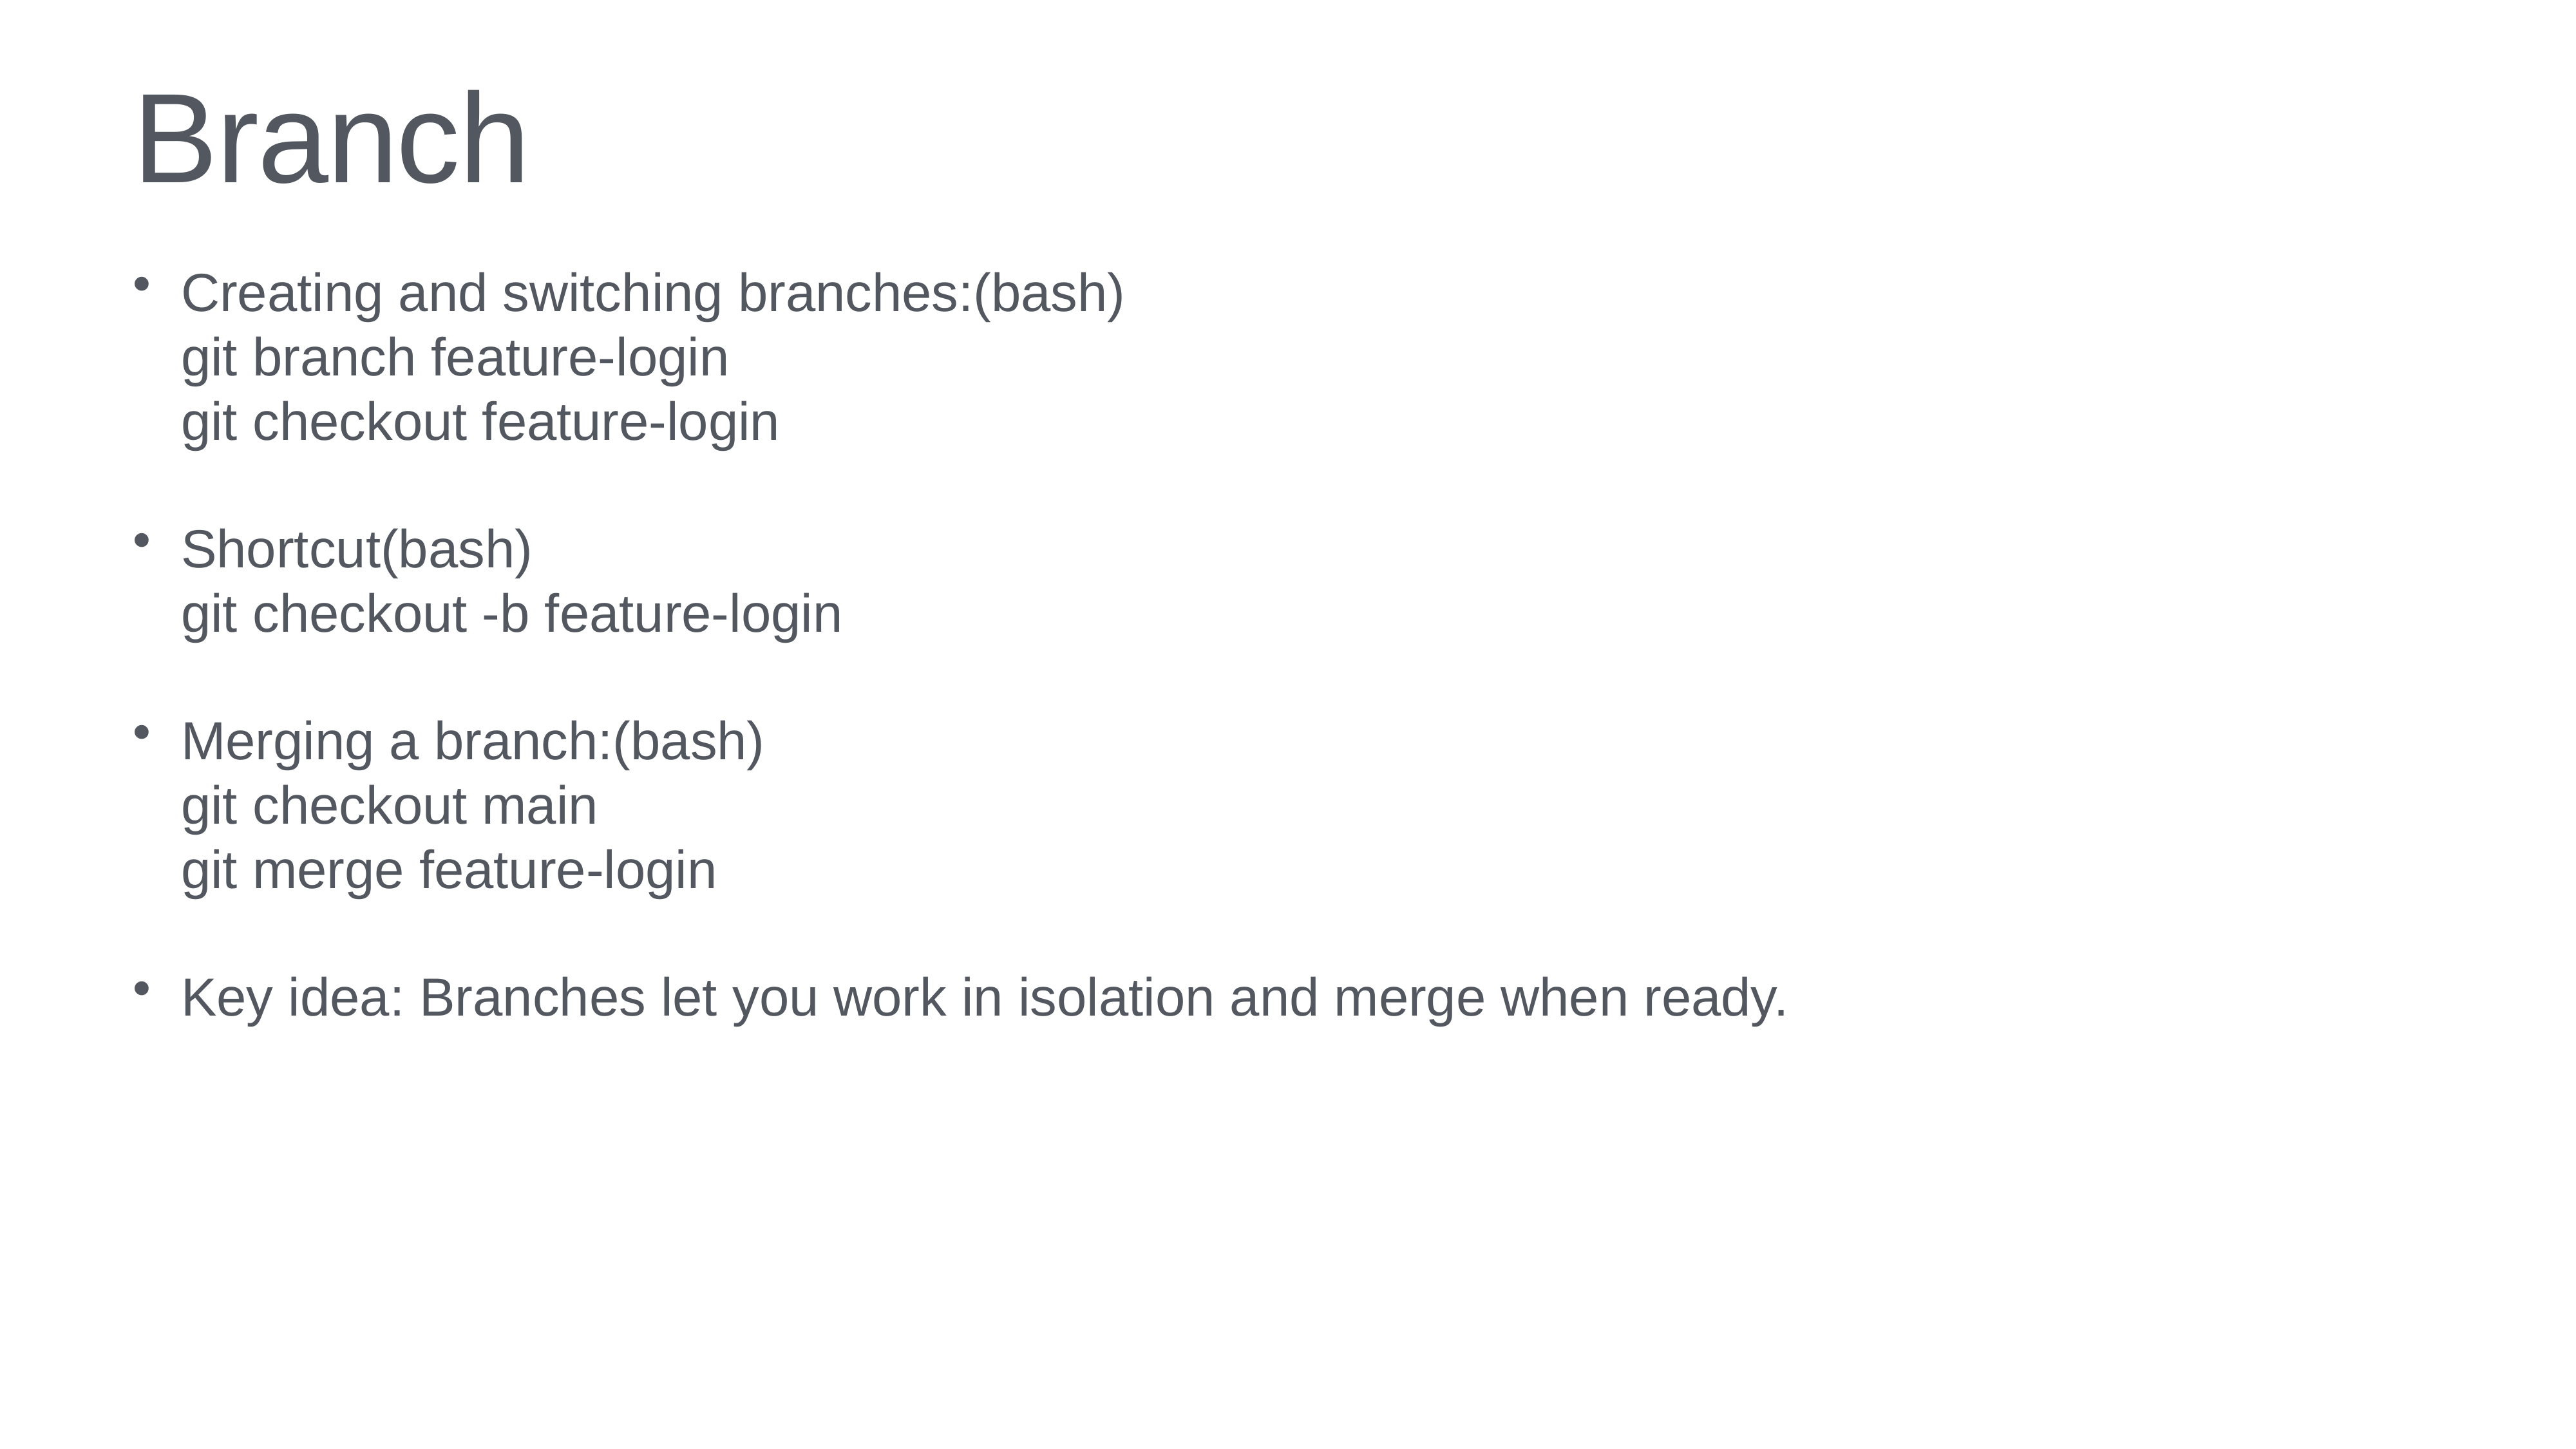

# Branch
Creating and switching branches:(bash)
git branch feature-login
git checkout feature-login
Shortcut(bash)
git checkout -b feature-login
Merging a branch:(bash)
git checkout main
git merge feature-login
Key idea: Branches let you work in isolation and merge when ready.